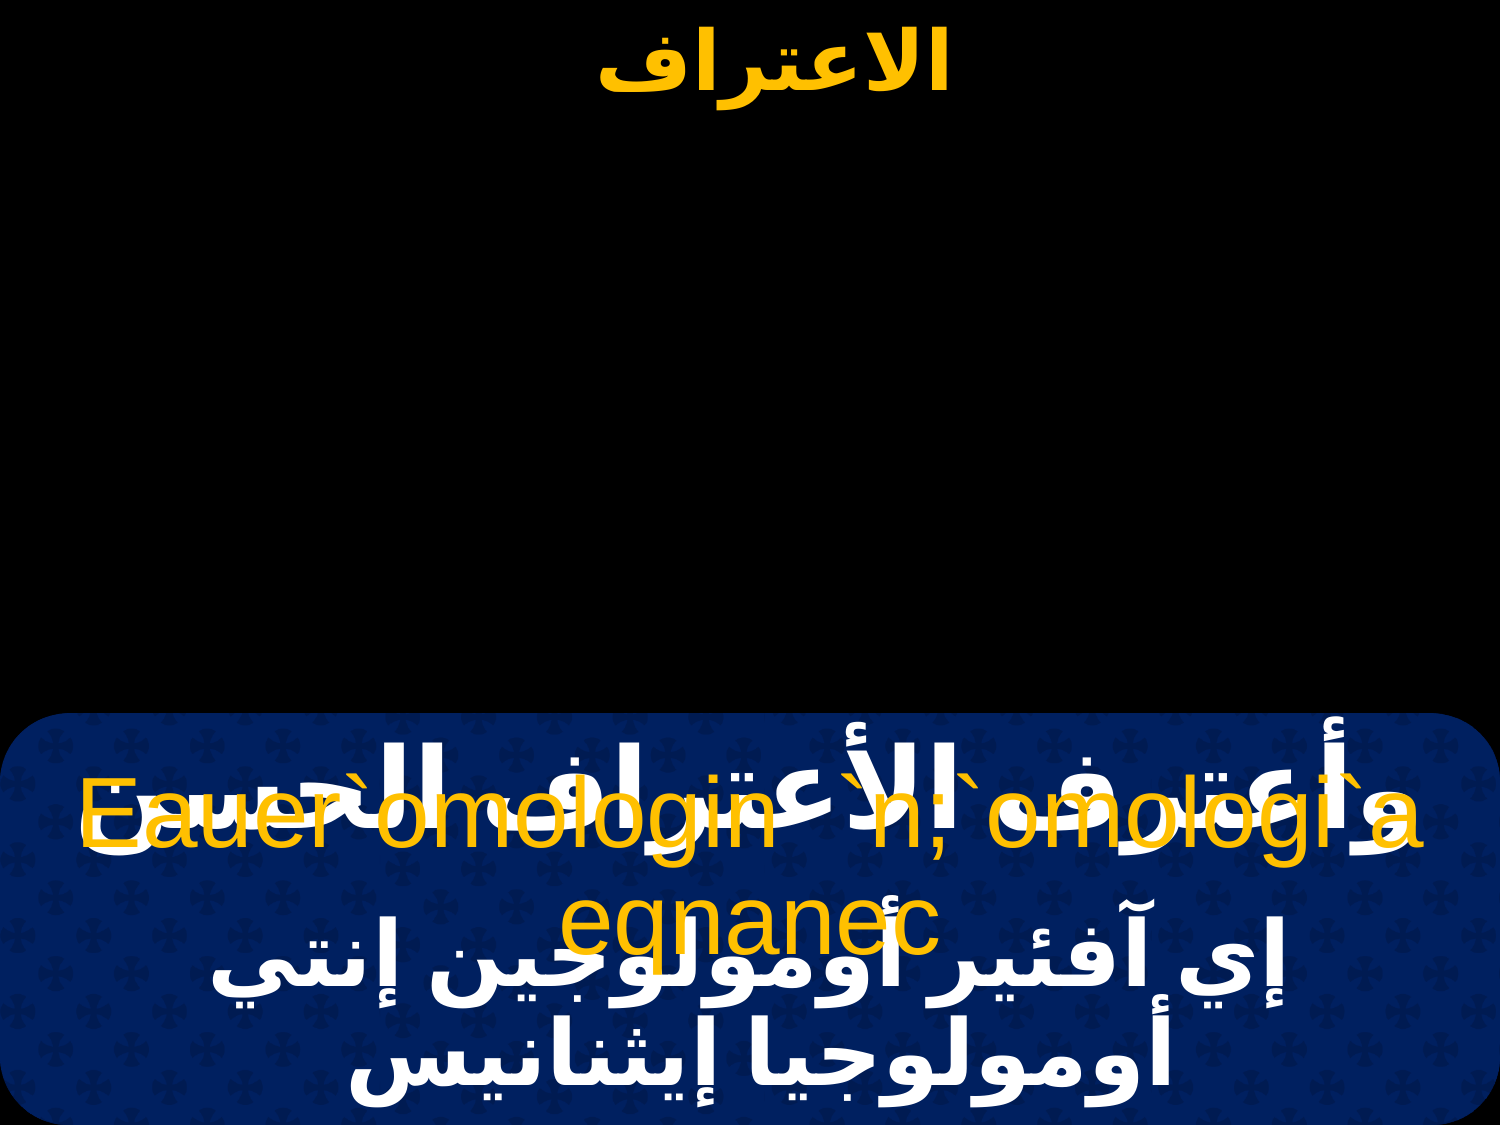

# وأعترف الأعتراف الحسن
Eauer`omologin  `n;`omologi`a eqnanec
إي آفئير أومولوجين إنتي أومولوجيا إيثنانيس